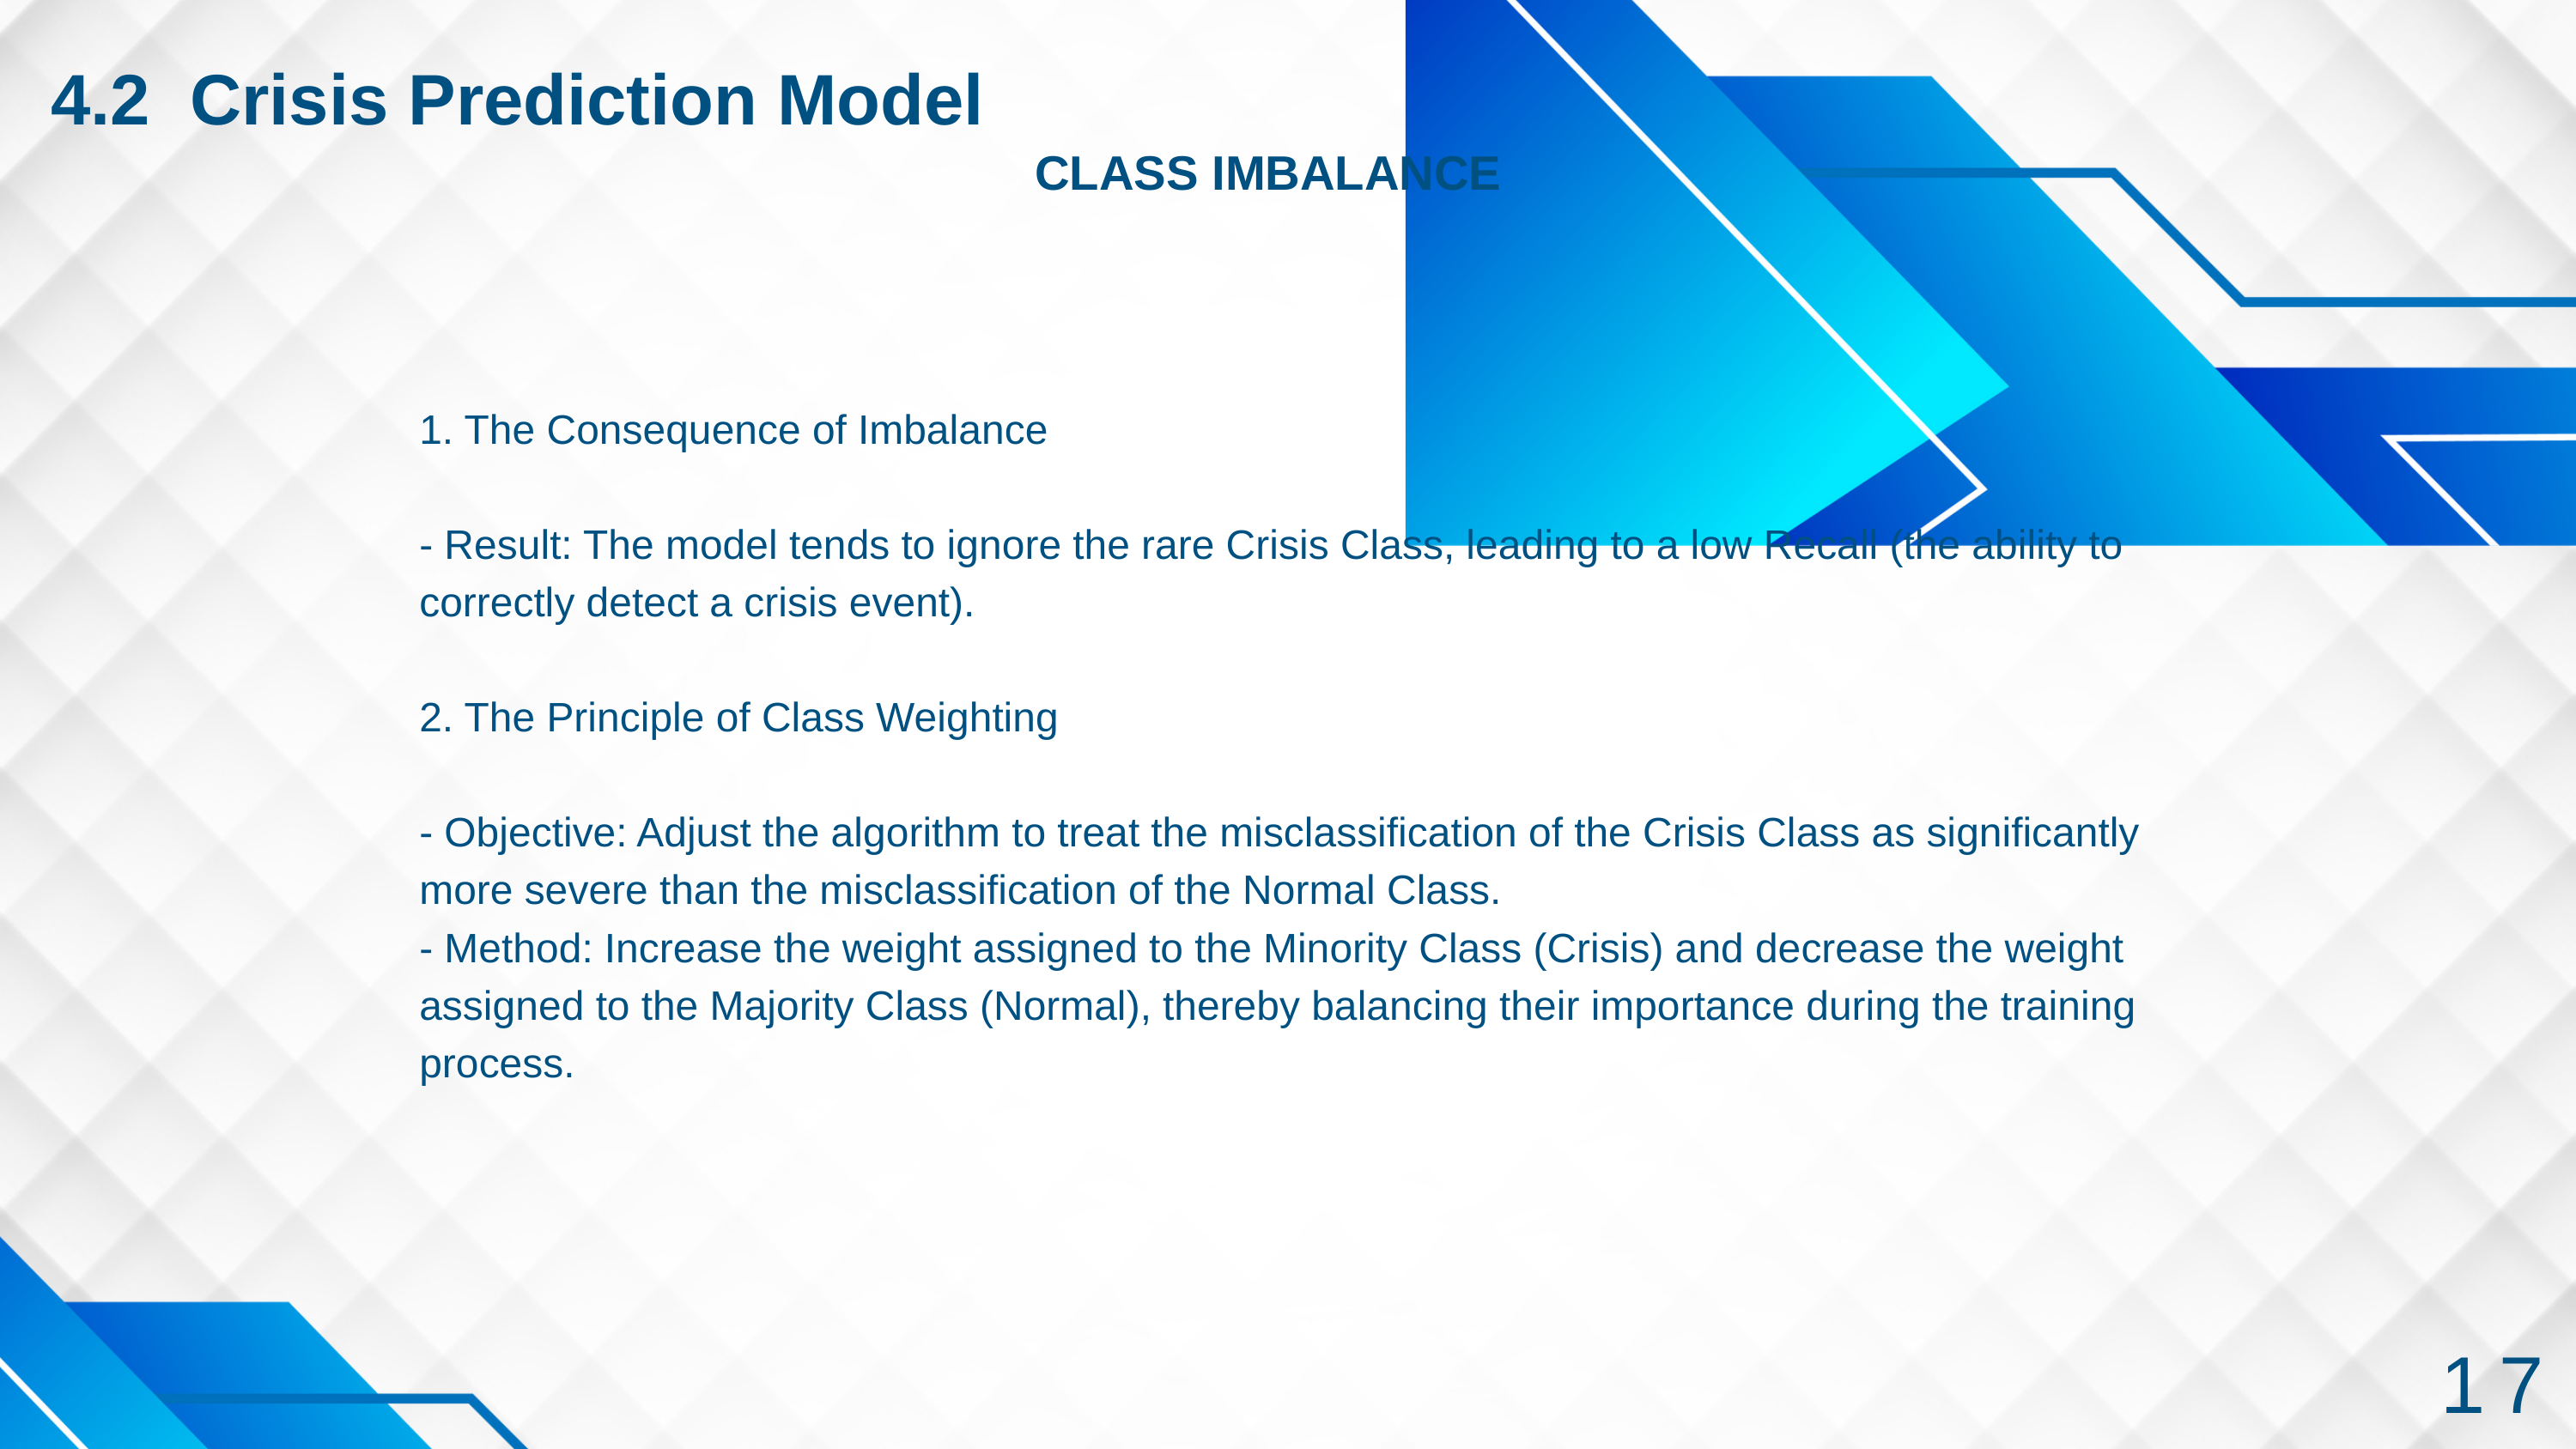

4.2  Crisis Prediction Model

CLASS IMBALANCE

1. The Consequence of Imbalance

- Result: The model tends to ignore the rare Crisis Class, leading to a low Recall (the ability to correctly detect a crisis event).

2. The Principle of Class Weighting

- Objective: Adjust the algorithm to treat the misclassification of the Crisis Class as significantly more severe than the misclassification of the Normal Class.
- Method: Increase the weight assigned to the Minority Class (Crisis) and decrease the weight assigned to the Majority Class (Normal), thereby balancing their importance during the training process.

17